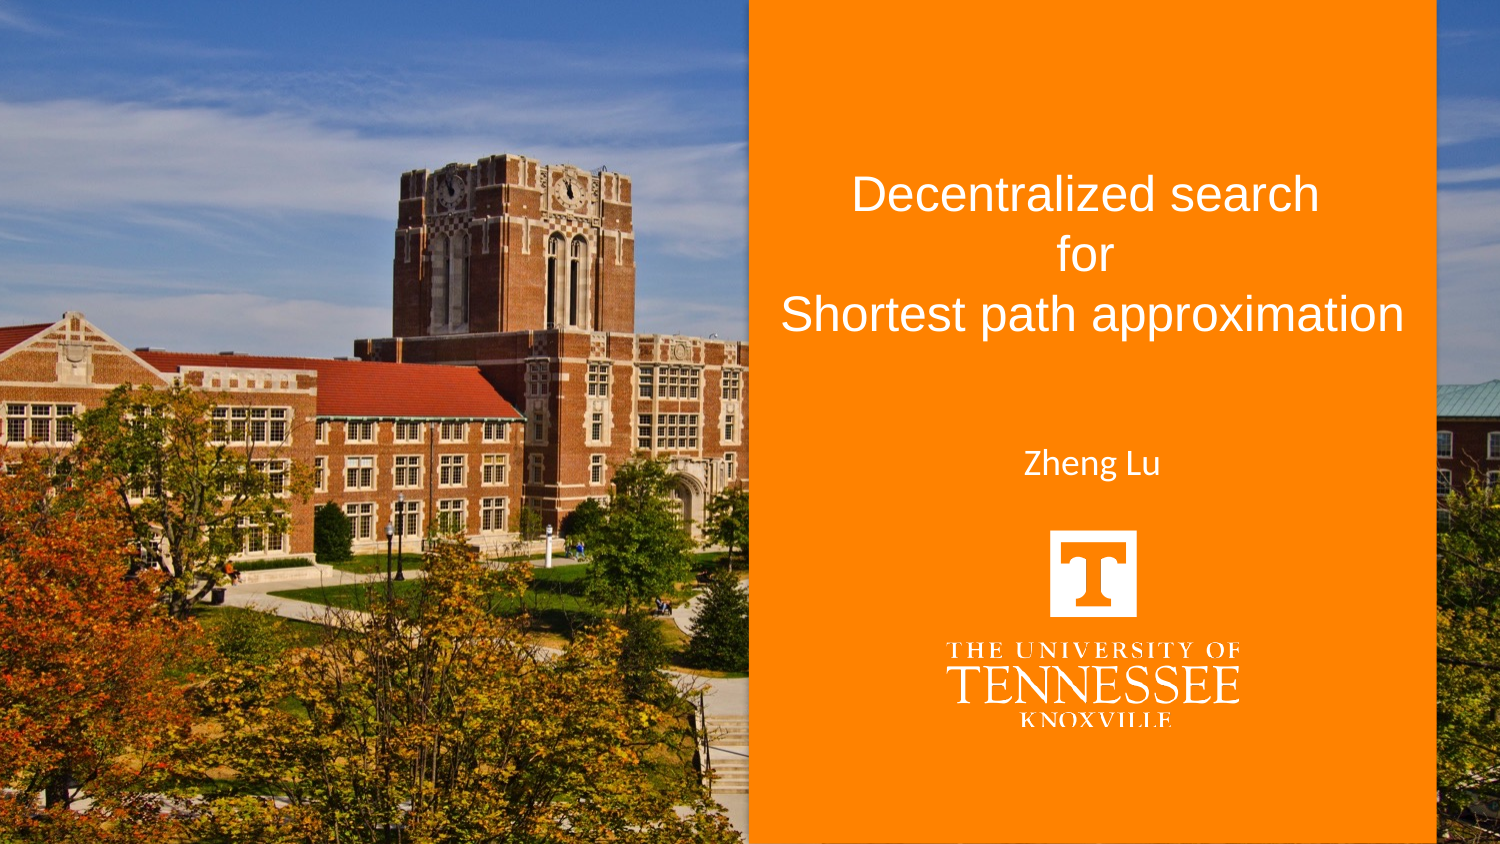

# Decentralized search for Shortest path approximation
Zheng Lu